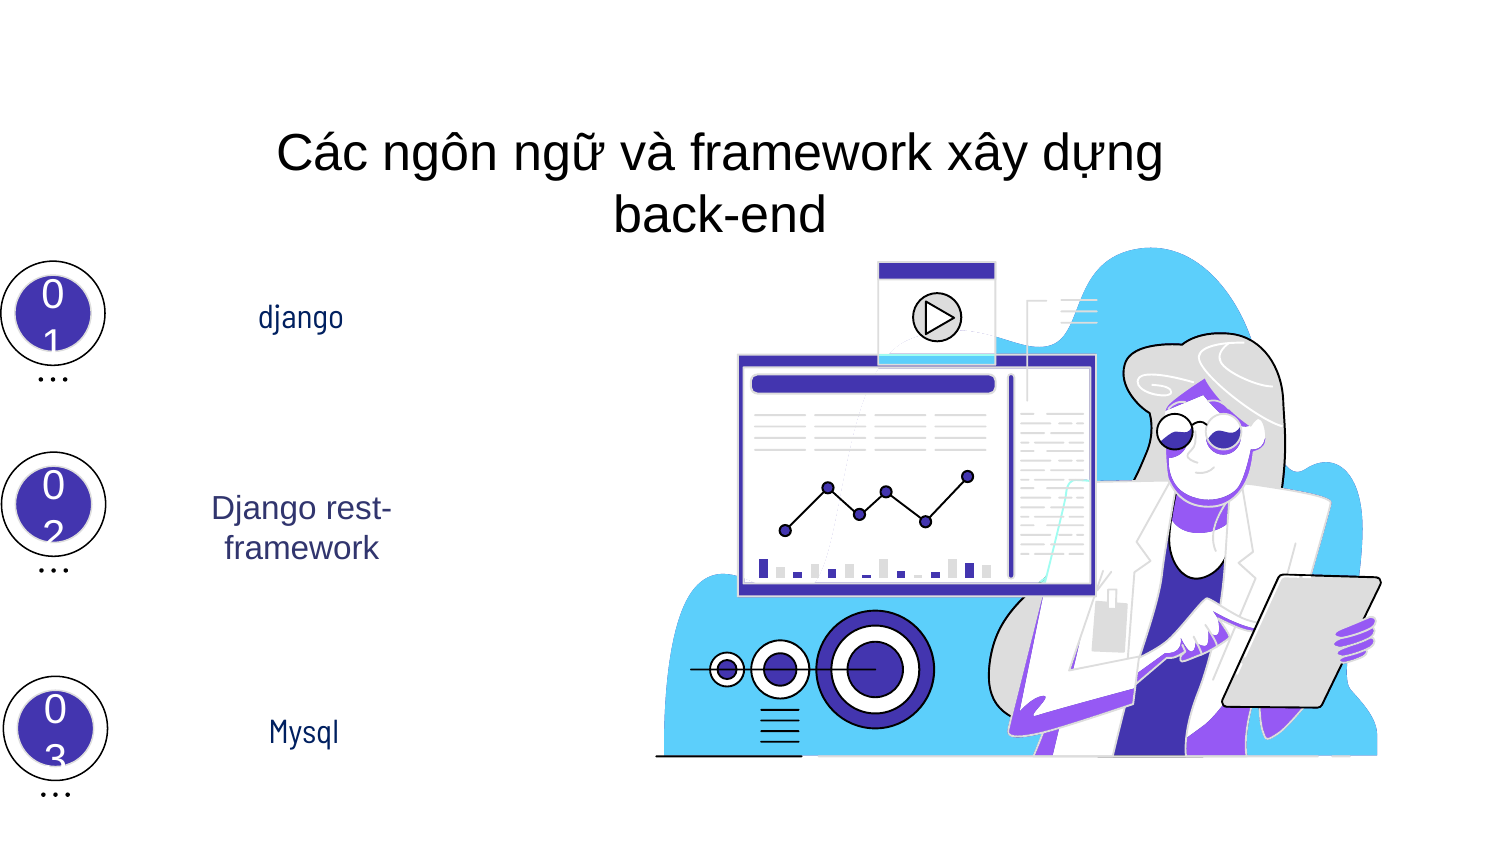

Các ngôn ngữ và framework xây dựng back-end

django
01

Django rest-framework
02

Mysql
03